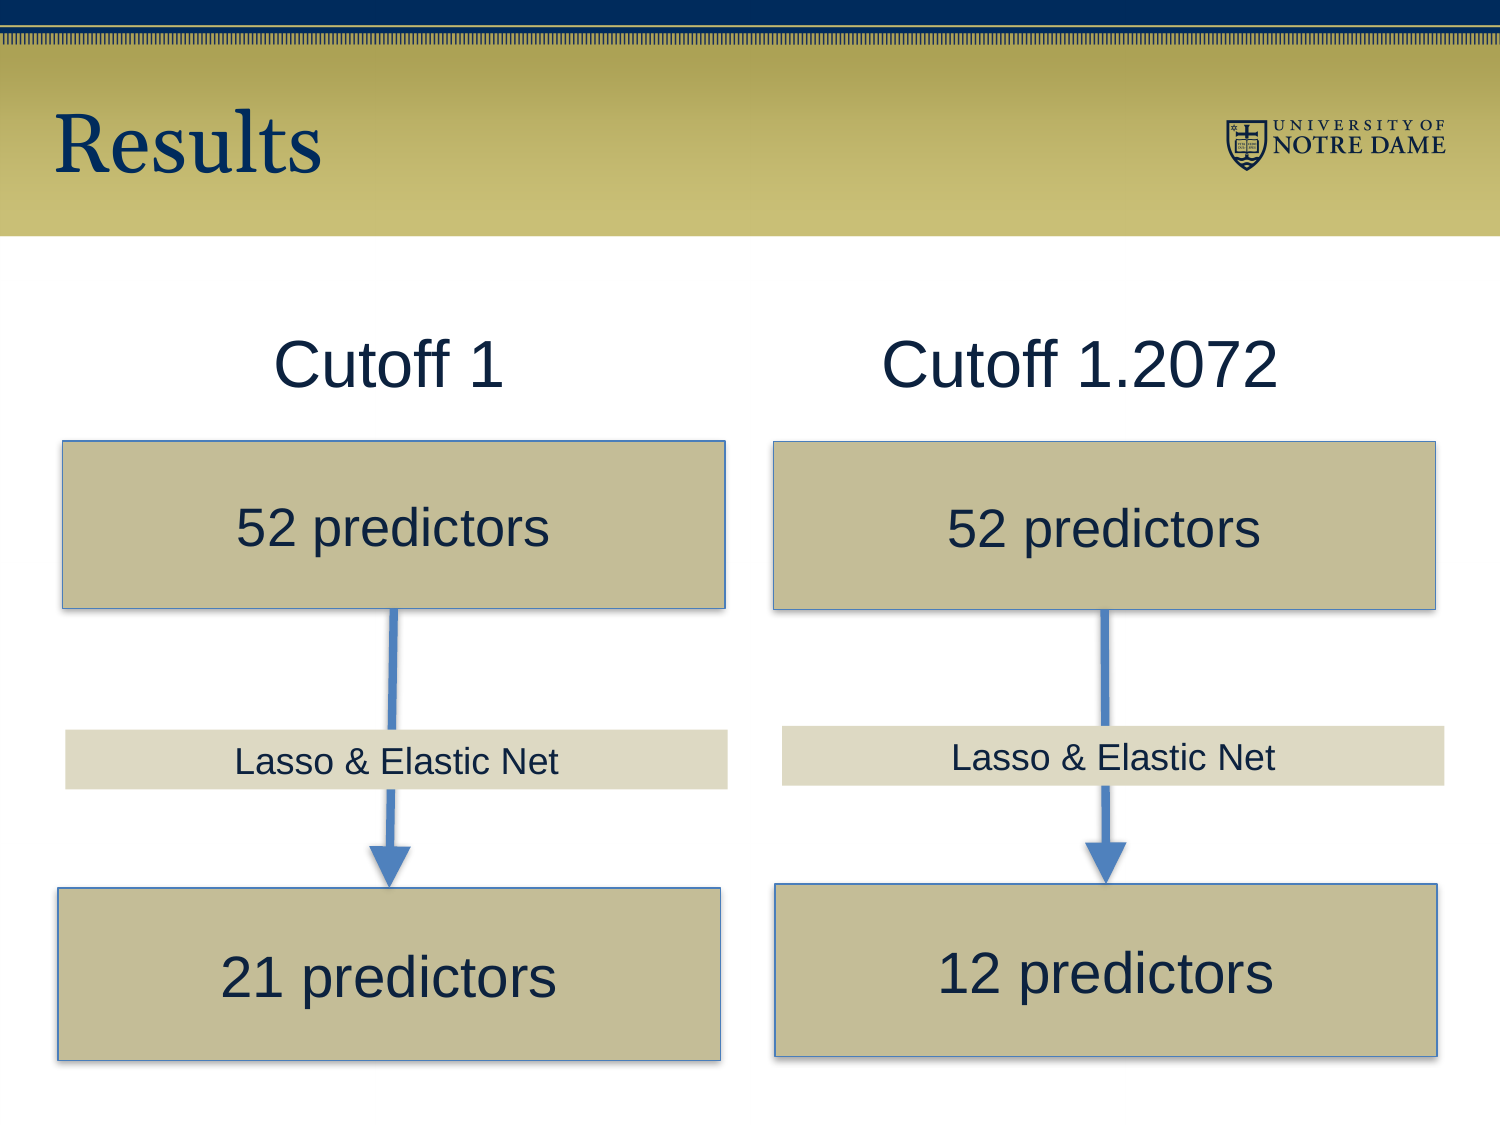

# Results
Cutoff 1
Cutoff 1.2072
52 predictors
52 predictors
Lasso & Elastic Net
Lasso & Elastic Net
12 predictors
21 predictors